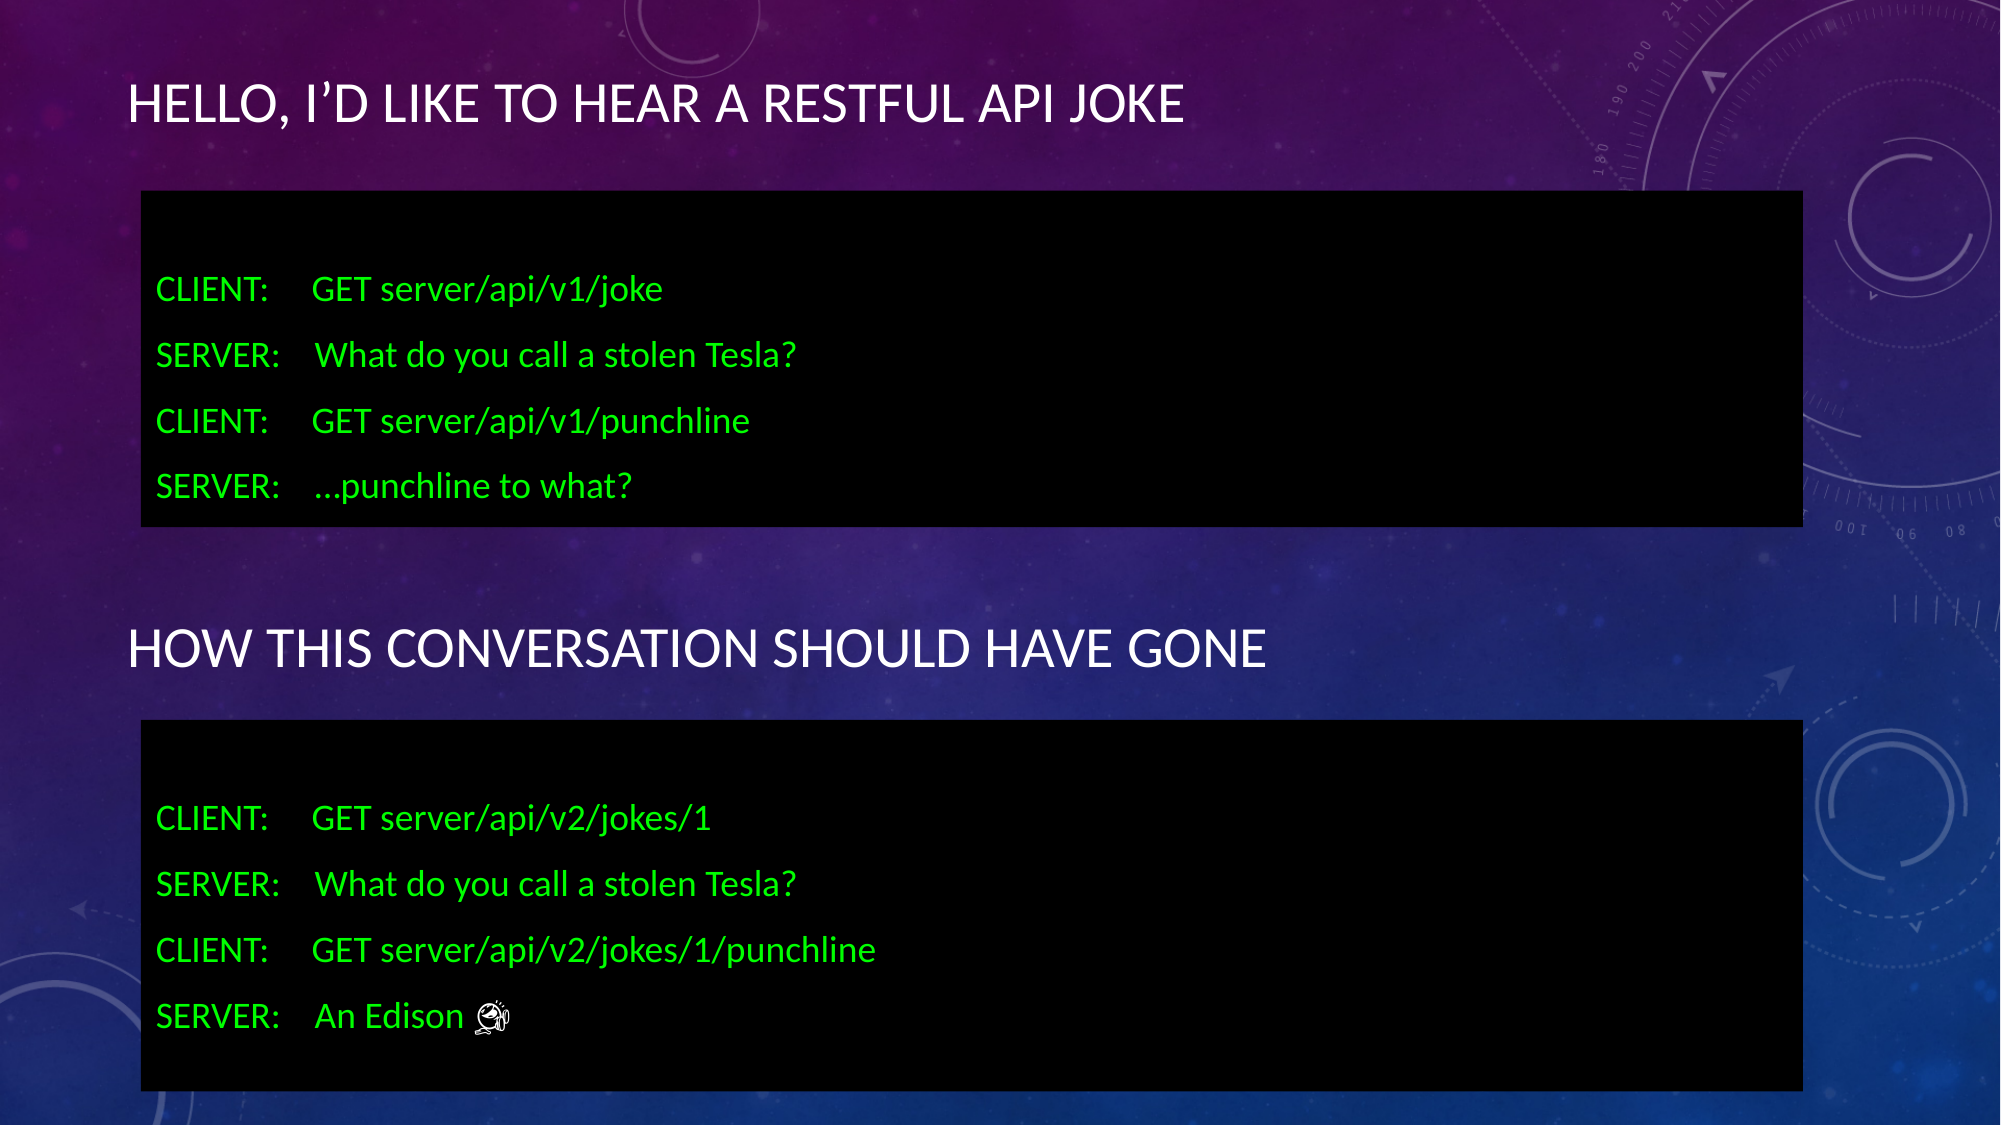

# Hello, I’d like to hear a restful api joke

CLIENT:     GET server/api/v1/joke
SERVER:    What do you call a stolen Tesla?
CLIENT:     GET server/api/v1/punchline
SERVER:    …punchline to what?

How this conversation should have gone

CLIENT:     GET server/api/v2/jokes/1
SERVER:    What do you call a stolen Tesla?
CLIENT:     GET server/api/v2/jokes/1/punchline
SERVER:    An Edison 🤣